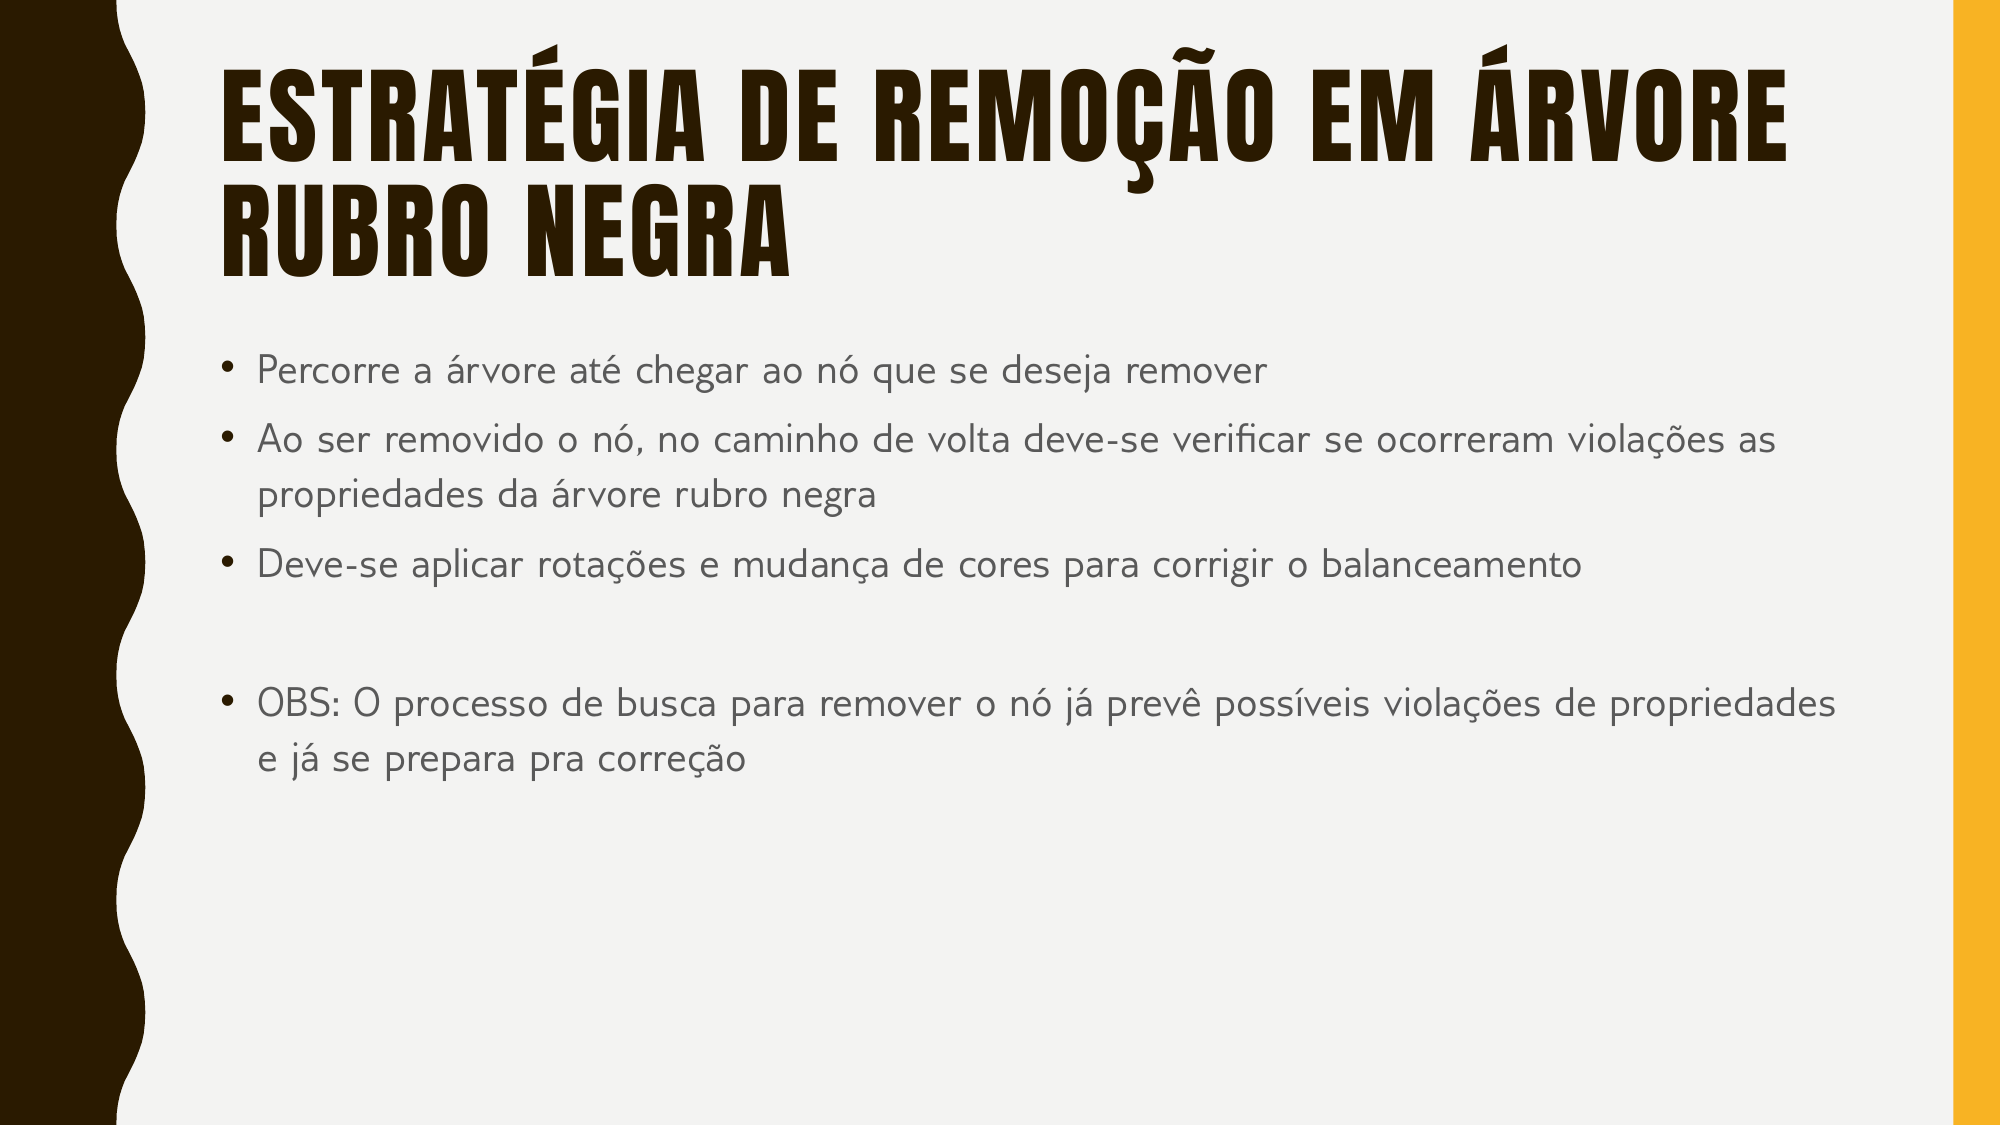

# Estratégia de REMOÇÃO EM ÁRVORE RUBRO NEGRA
Percorre a árvore até chegar ao nó que se deseja remover
Ao ser removido o nó, no caminho de volta deve-se verificar se ocorreram violações as propriedades da árvore rubro negra
Deve-se aplicar rotações e mudança de cores para corrigir o balanceamento

OBS: O processo de busca para remover o nó já prevê possíveis violações de propriedades e já se prepara pra correção